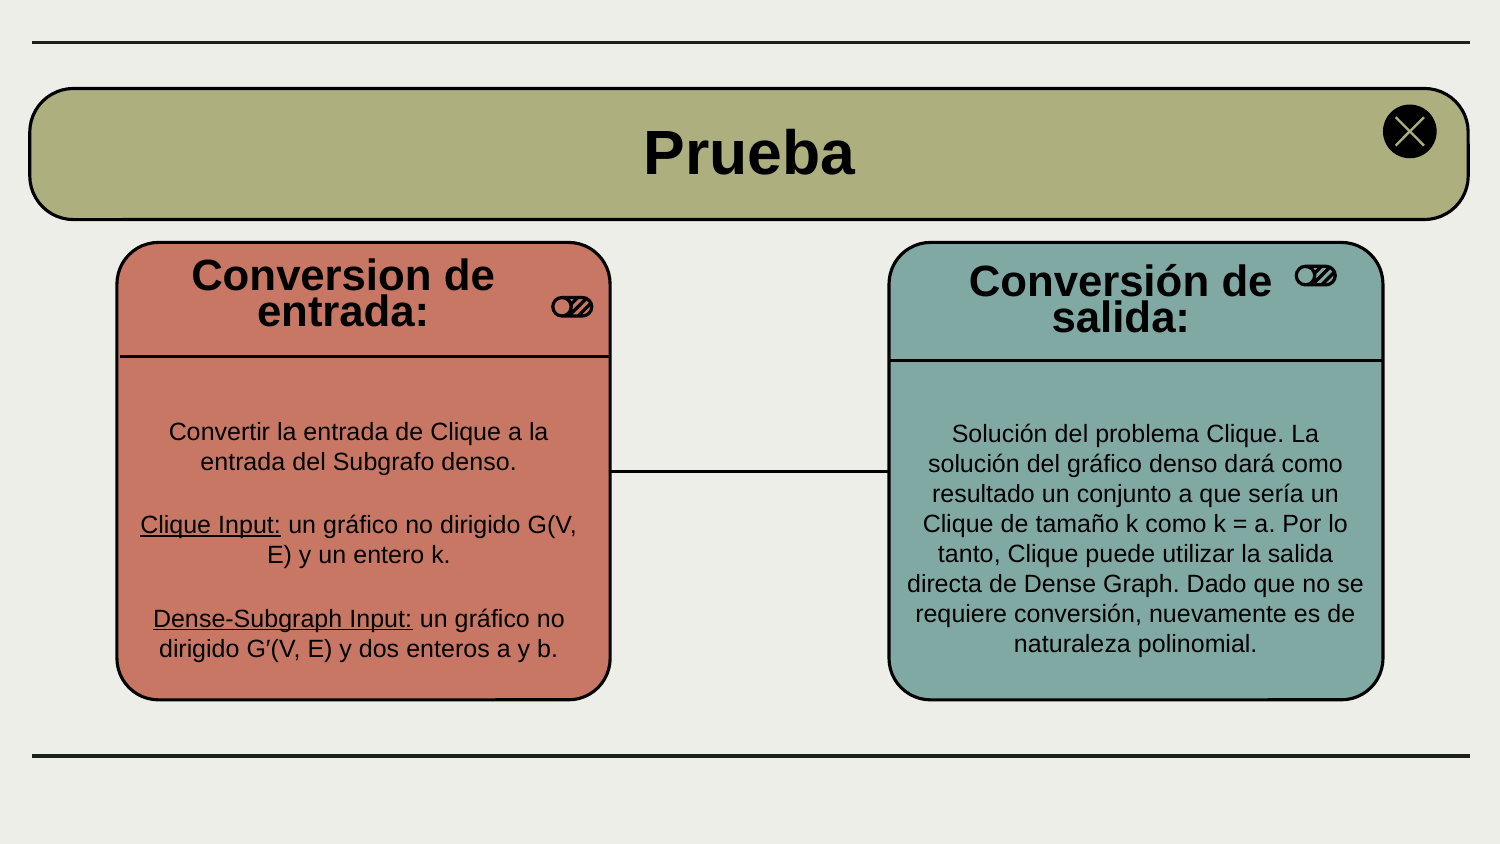

# Prueba

Conversión de salida:
Conversion de entrada:

Convertir la entrada de Clique a la entrada del Subgrafo denso.
Clique Input: un gráfico no dirigido G(V, E) y un entero k.
Dense-Subgraph Input: un gráfico no dirigido G′(V, E) y dos enteros a y b.
Solución del problema Clique. La solución del gráfico denso dará como resultado un conjunto a que sería un Clique de tamaño k como k = a. Por lo tanto, Clique puede utilizar la salida directa de Dense Graph. Dado que no se requiere conversión, nuevamente es de naturaleza polinomial.